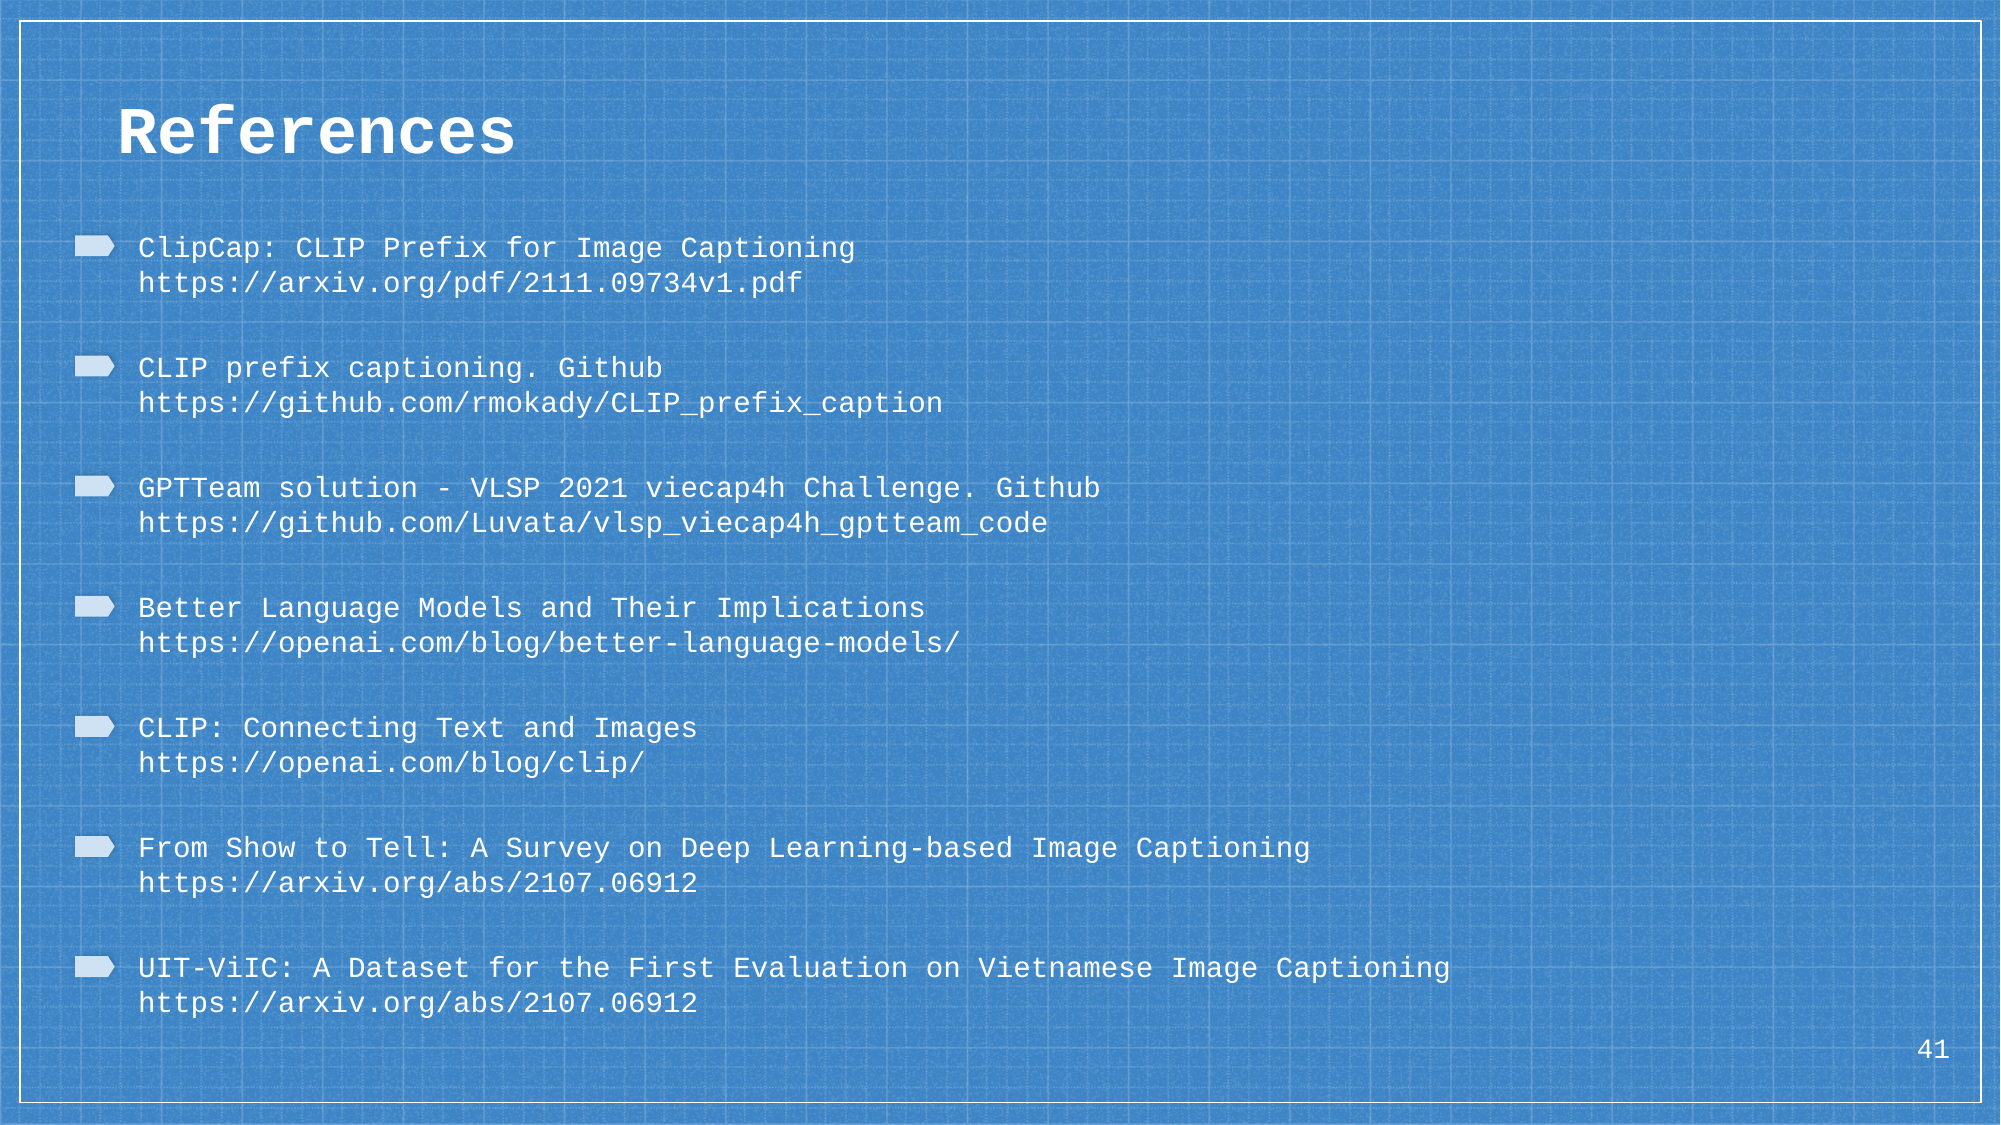

References
ClipCap: CLIP Prefix for Image Captioning
https://arxiv.org/pdf/2111.09734v1.pdf

CLIP prefix captioning. Github
https://github.com/rmokady/CLIP_prefix_caption

GPTTeam solution - VLSP 2021 viecap4h Challenge. Github
https://github.com/Luvata/vlsp_viecap4h_gptteam_code

Better Language Models and Their Implications
https://openai.com/blog/better-language-models/

CLIP: Connecting Text and Images
https://openai.com/blog/clip/

From Show to Tell: A Survey on Deep Learning-based Image Captioning
https://arxiv.org/abs/2107.06912

UIT-ViIC: A Dataset for the First Evaluation on Vietnamese Image Captioning
https://arxiv.org/abs/2107.06912

41